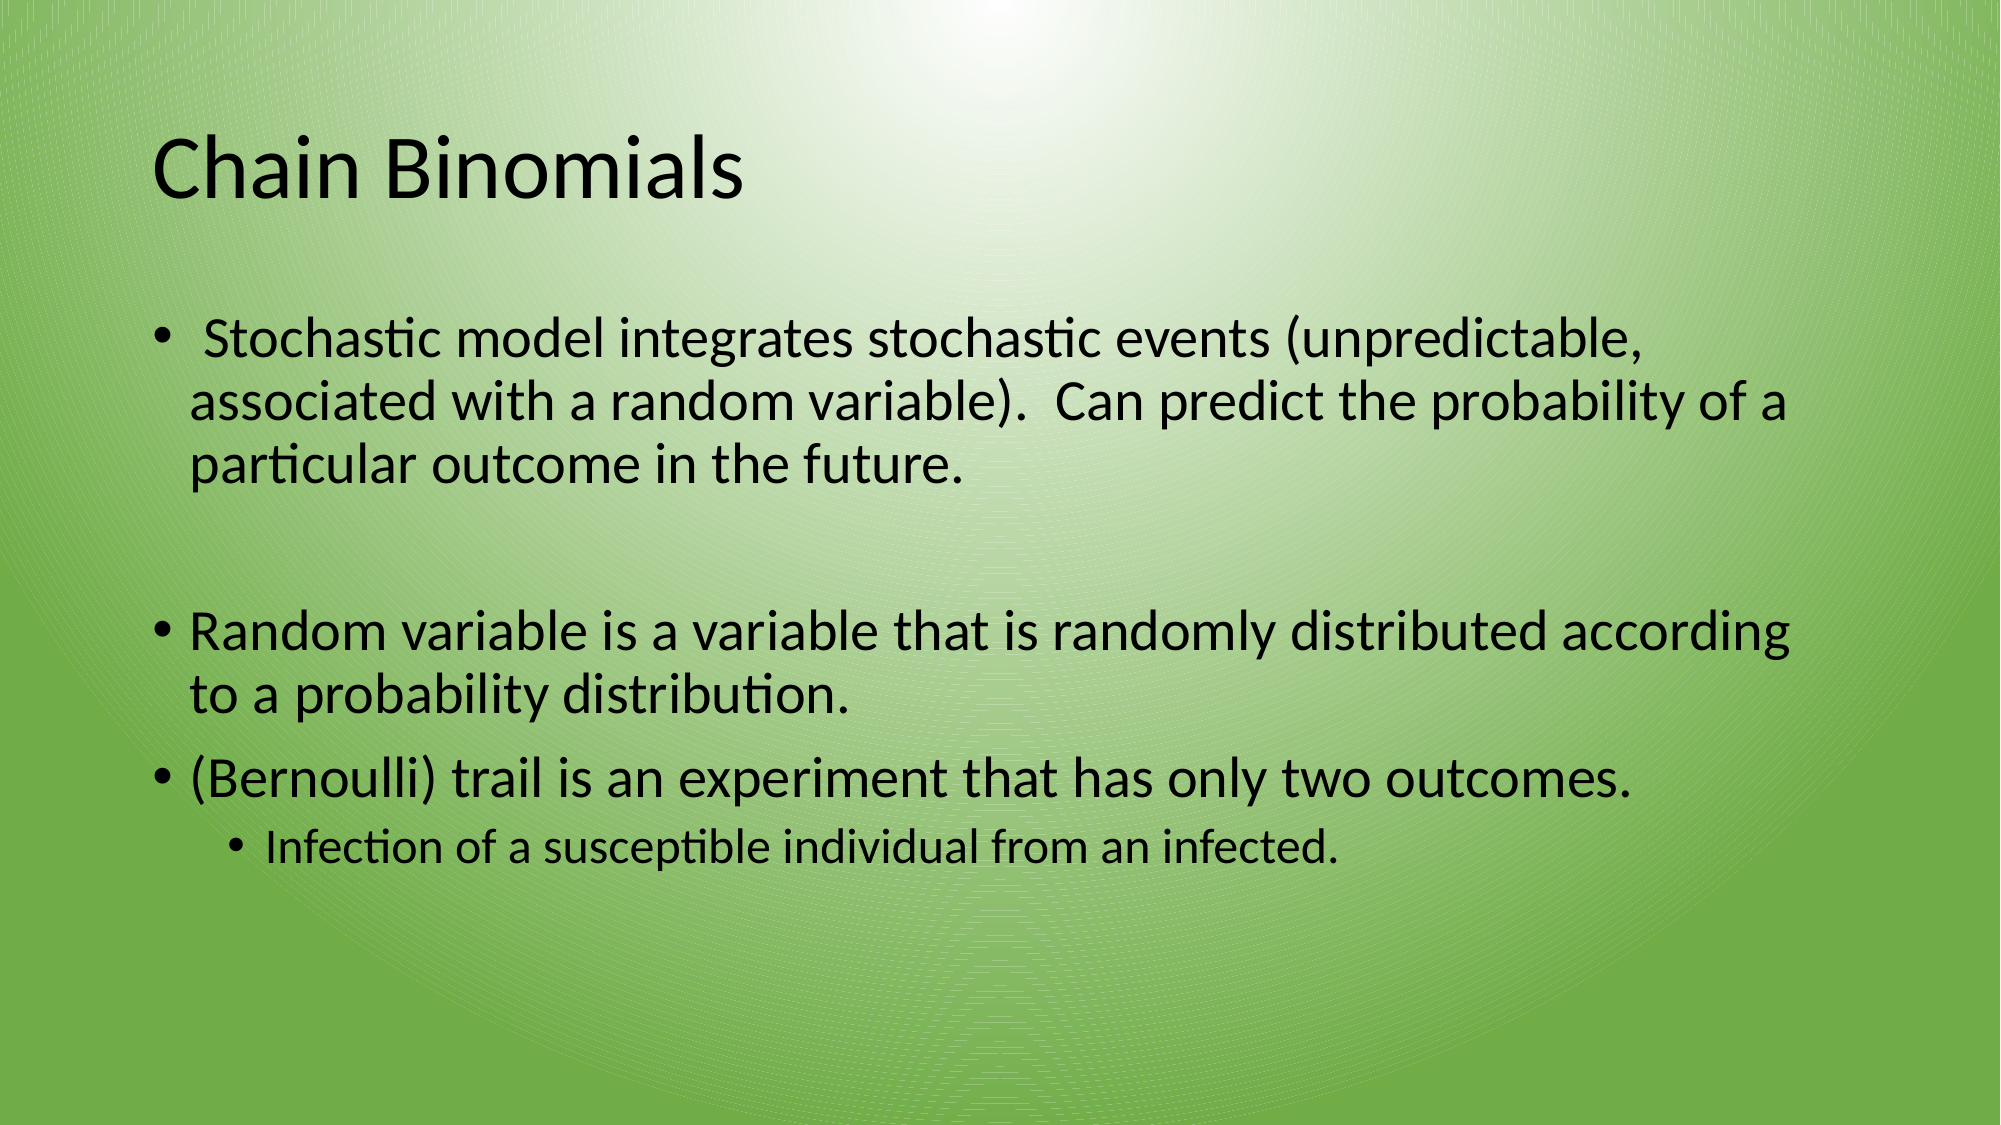

# Chain Binomials
 Stochastic model integrates stochastic events (unpredictable, associated with a random variable).  Can predict the probability of a particular outcome in the future.

Random variable is a variable that is randomly distributed according to a probability distribution.
(Bernoulli) trail is an experiment that has only two outcomes.
Infection of a susceptible individual from an infected.